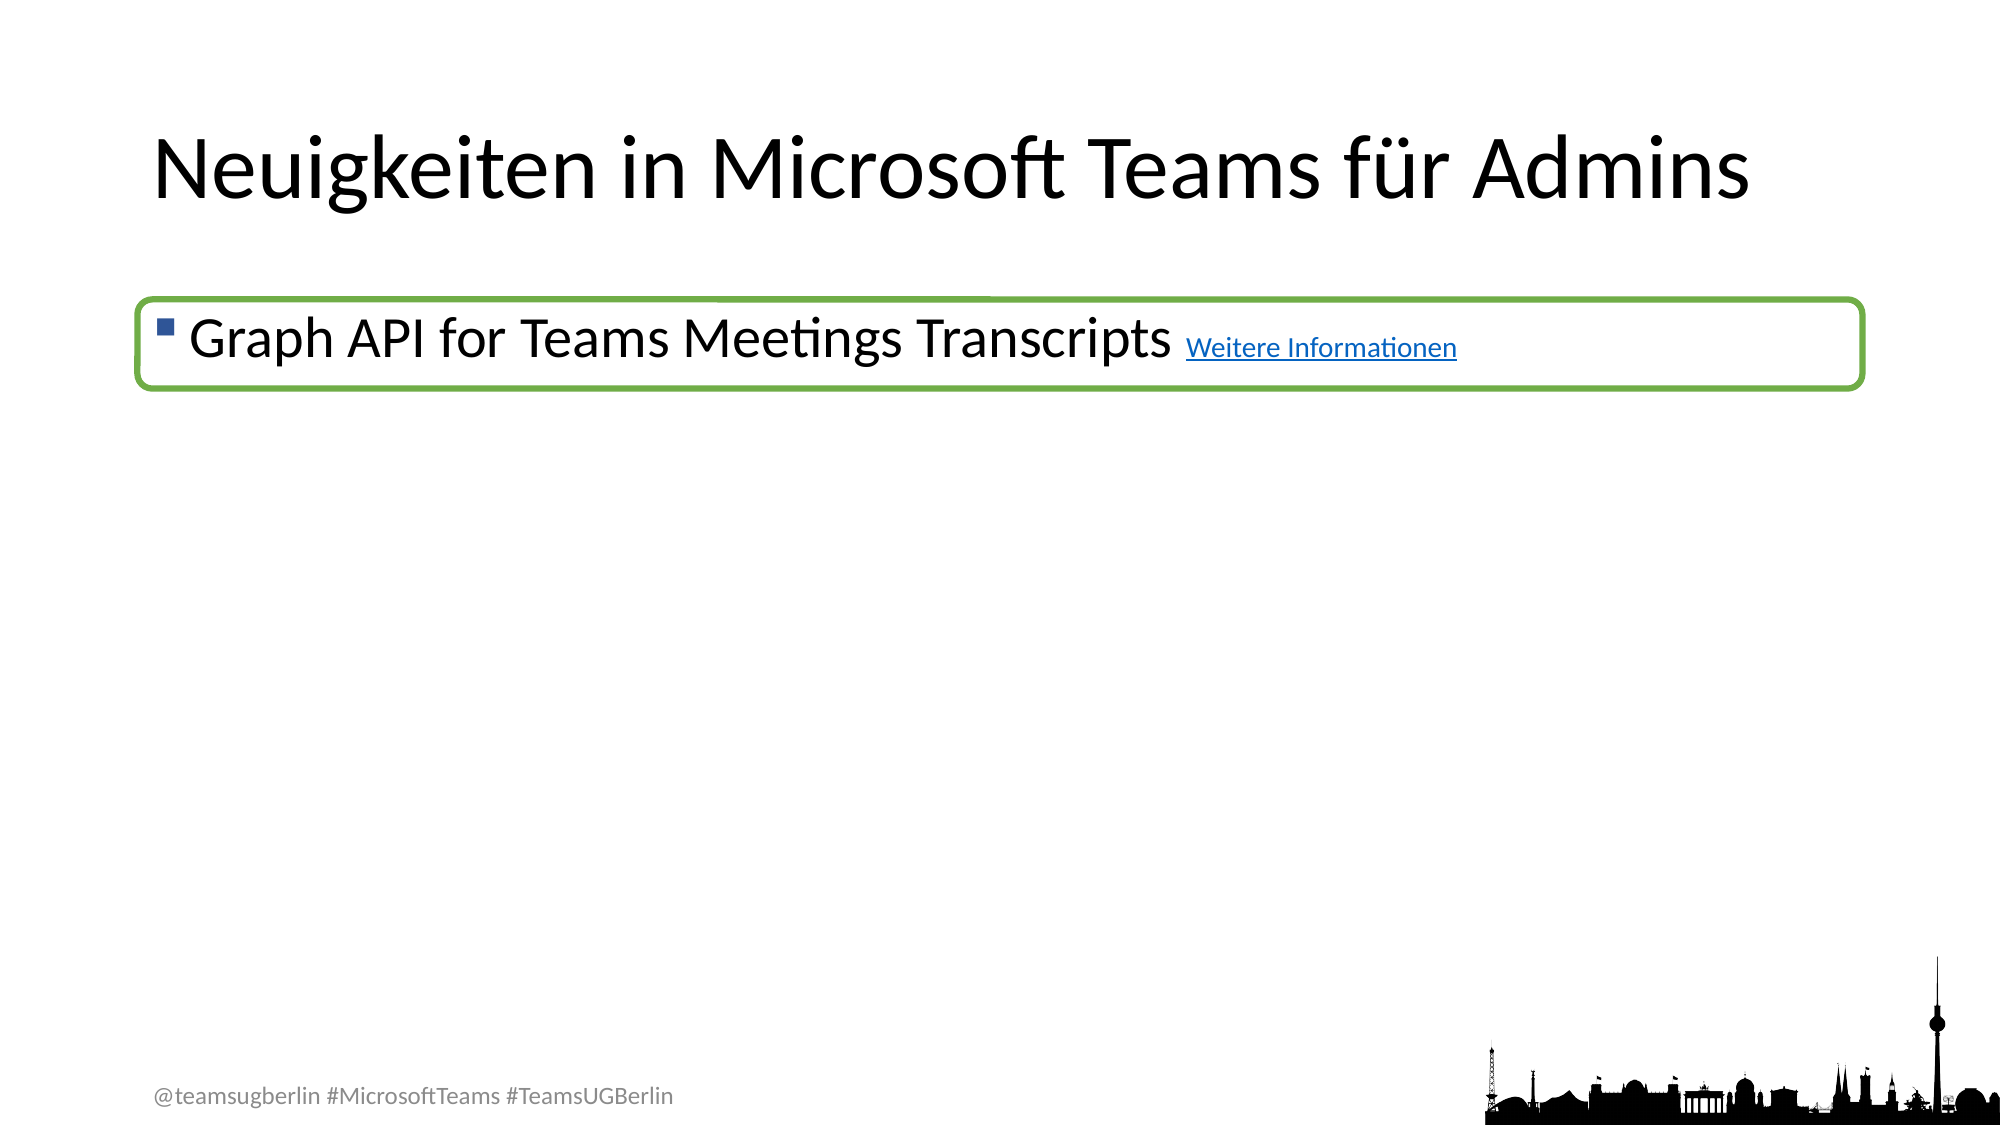

# Neuigkeiten in Microsoft Teams für Admins
Graph API for Teams Meetings Transcripts Weitere Informationen